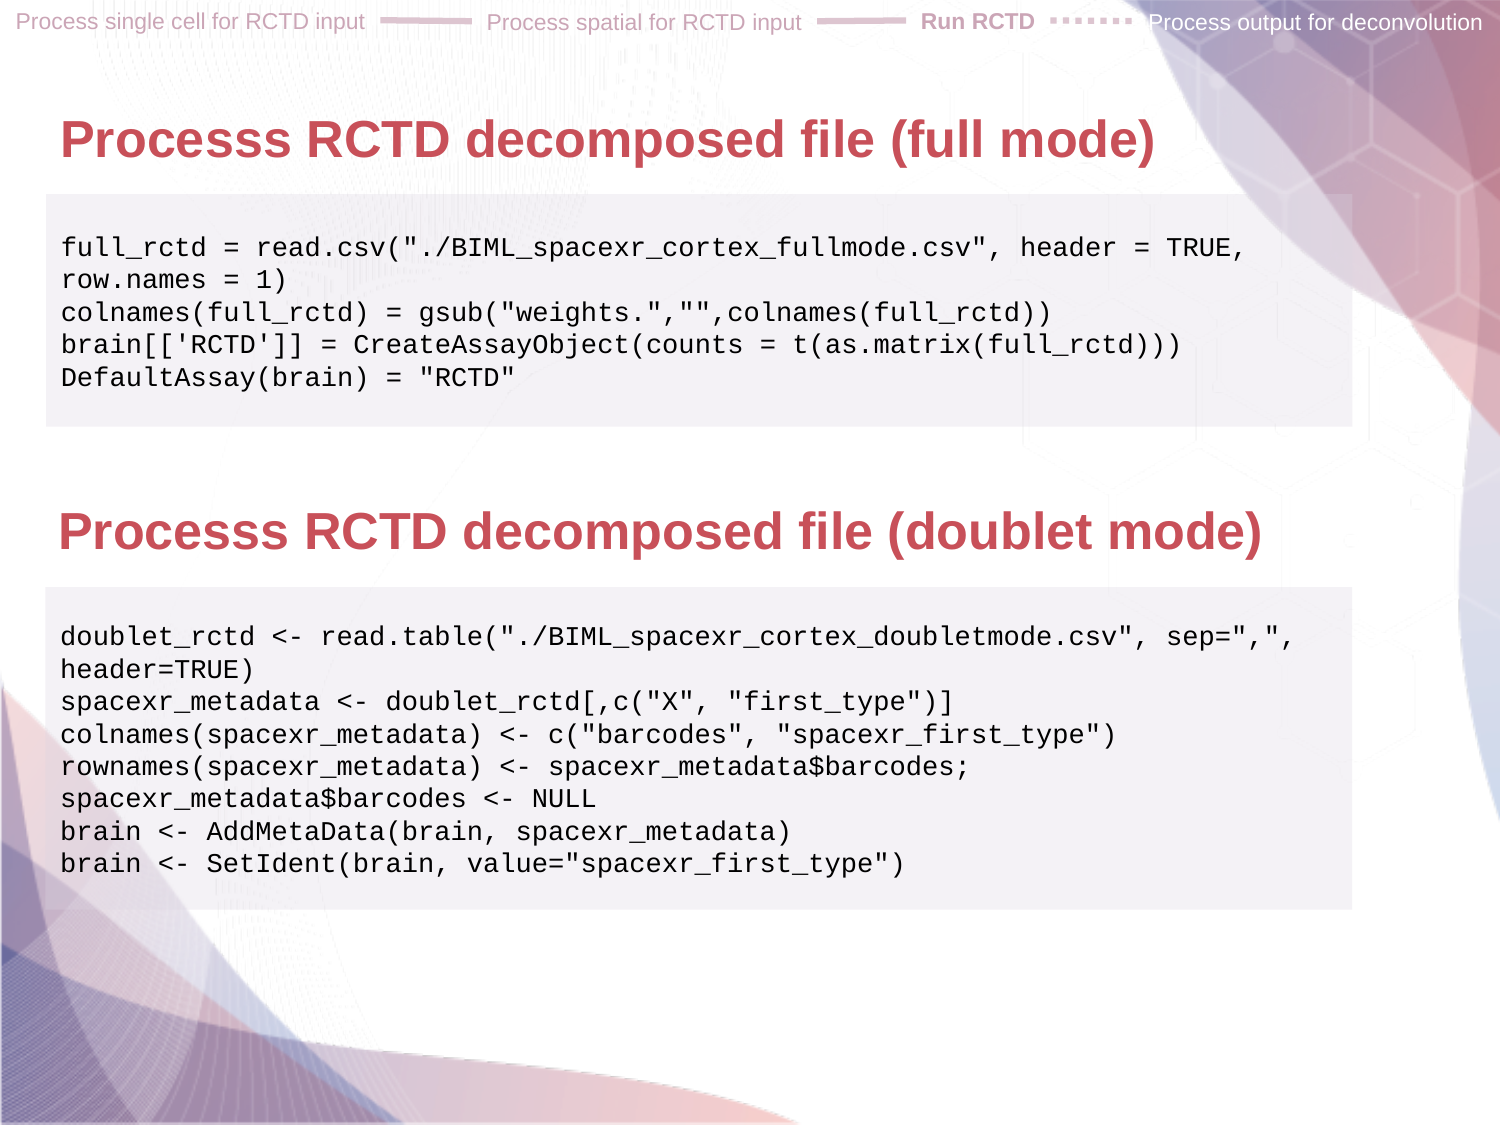

Process single cell for RCTD input
Run RCTD
Process output for deconvolution
Process spatial for RCTD input

# Processs RCTD decomposed file (full mode)
full_rctd = read.csv("./BIML_spacexr_cortex_fullmode.csv", header = TRUE, row.names = 1)
colnames(full_rctd) = gsub("weights.","",colnames(full_rctd))
brain[['RCTD']] = CreateAssayObject(counts = t(as.matrix(full_rctd)))
DefaultAssay(brain) = "RCTD"
Processs RCTD decomposed file (doublet mode)
doublet_rctd <- read.table("./BIML_spacexr_cortex_doubletmode.csv", sep=",", header=TRUE)
spacexr_metadata <- doublet_rctd[,c("X", "first_type")]
colnames(spacexr_metadata) <- c("barcodes", "spacexr_first_type")
rownames(spacexr_metadata) <- spacexr_metadata$barcodes; spacexr_metadata$barcodes <- NULL
brain <- AddMetaData(brain, spacexr_metadata)
brain <- SetIdent(brain, value="spacexr_first_type")